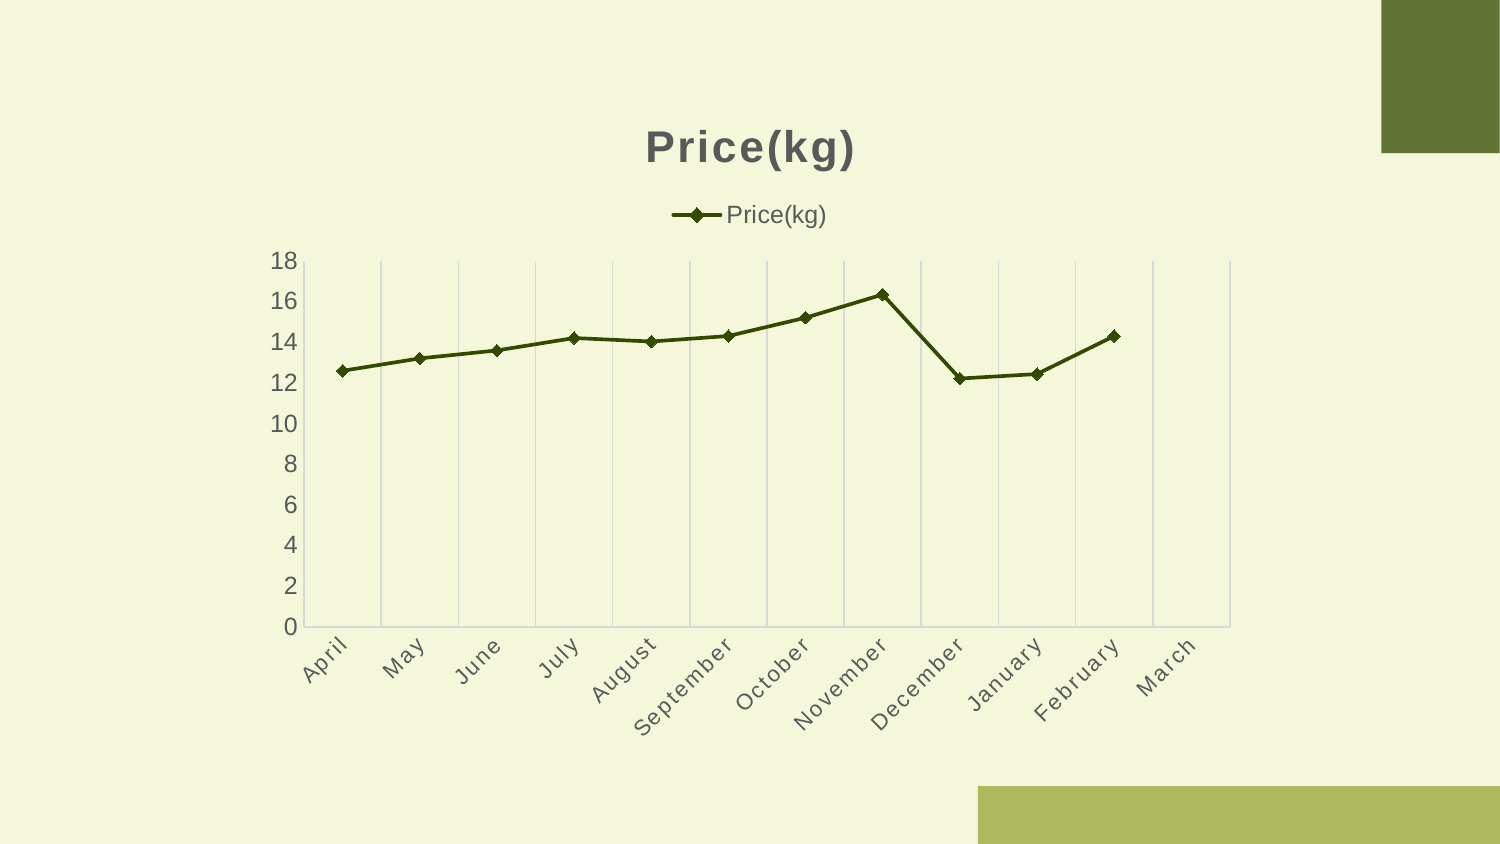

### Chart:

| Category | Price(kg) |
|---|---|
| April | 12.59 |
| May | 13.2 |
| June | 13.59 |
| July | 14.2 |
| August | 14.03 |
| September | 14.3 |
| October | 15.2 |
| November | 16.34 |
| December | 12.21 |
| January | 12.43 |
| February | 14.3 |
| March | None |